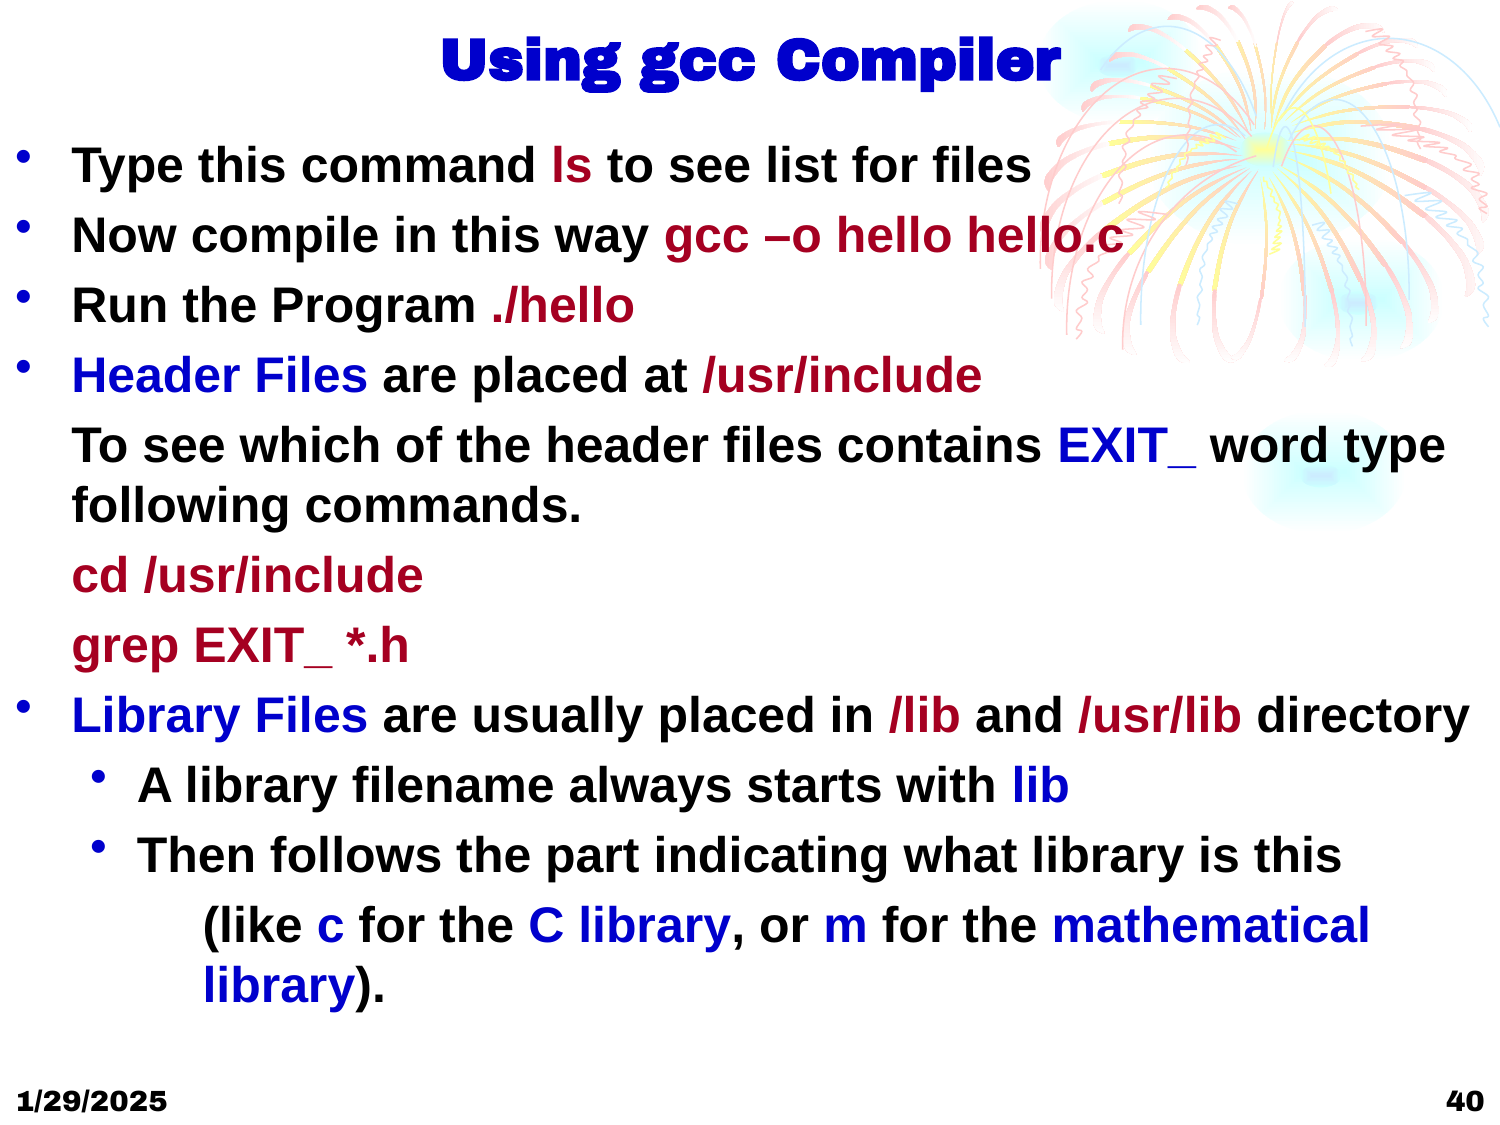

# Using gcc Compiler
Type this command ls to see list for files
Now compile in this way gcc –o hello hello.c
Run the Program ./hello
Header Files are placed at /usr/include
	To see which of the header files contains EXIT_ word type following commands.
	cd /usr/include
	grep EXIT_ *.h
Library Files are usually placed in /lib and /usr/lib directory
A library filename always starts with lib
Then follows the part indicating what library is this
	(like c for the C library, or m for the mathematical library).
1/29/2025
40